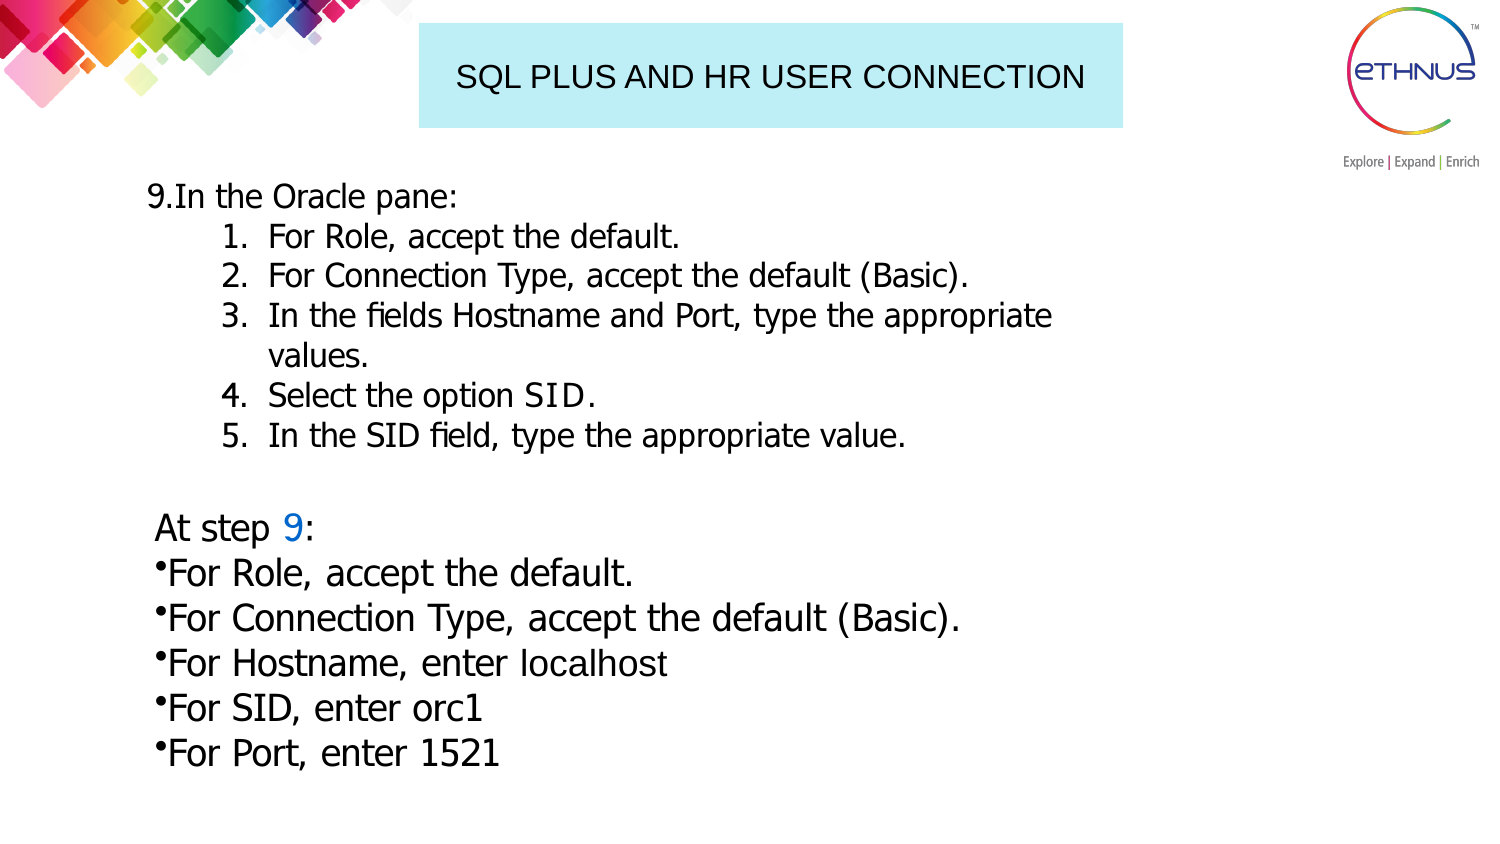

# SQL PLUS AND HR USER CONNECTION
9.In the Oracle pane:
For Role, accept the default.
For Connection Type, accept the default (Basic).
In the fields Hostname and Port, type the appropriate values.
Select the option SID.
In the SID field, type the appropriate value.
At step 9:
For Role, accept the default.
For Connection Type, accept the default (Basic).
For Hostname, enter localhost
For SID, enter orc1
For Port, enter 1521